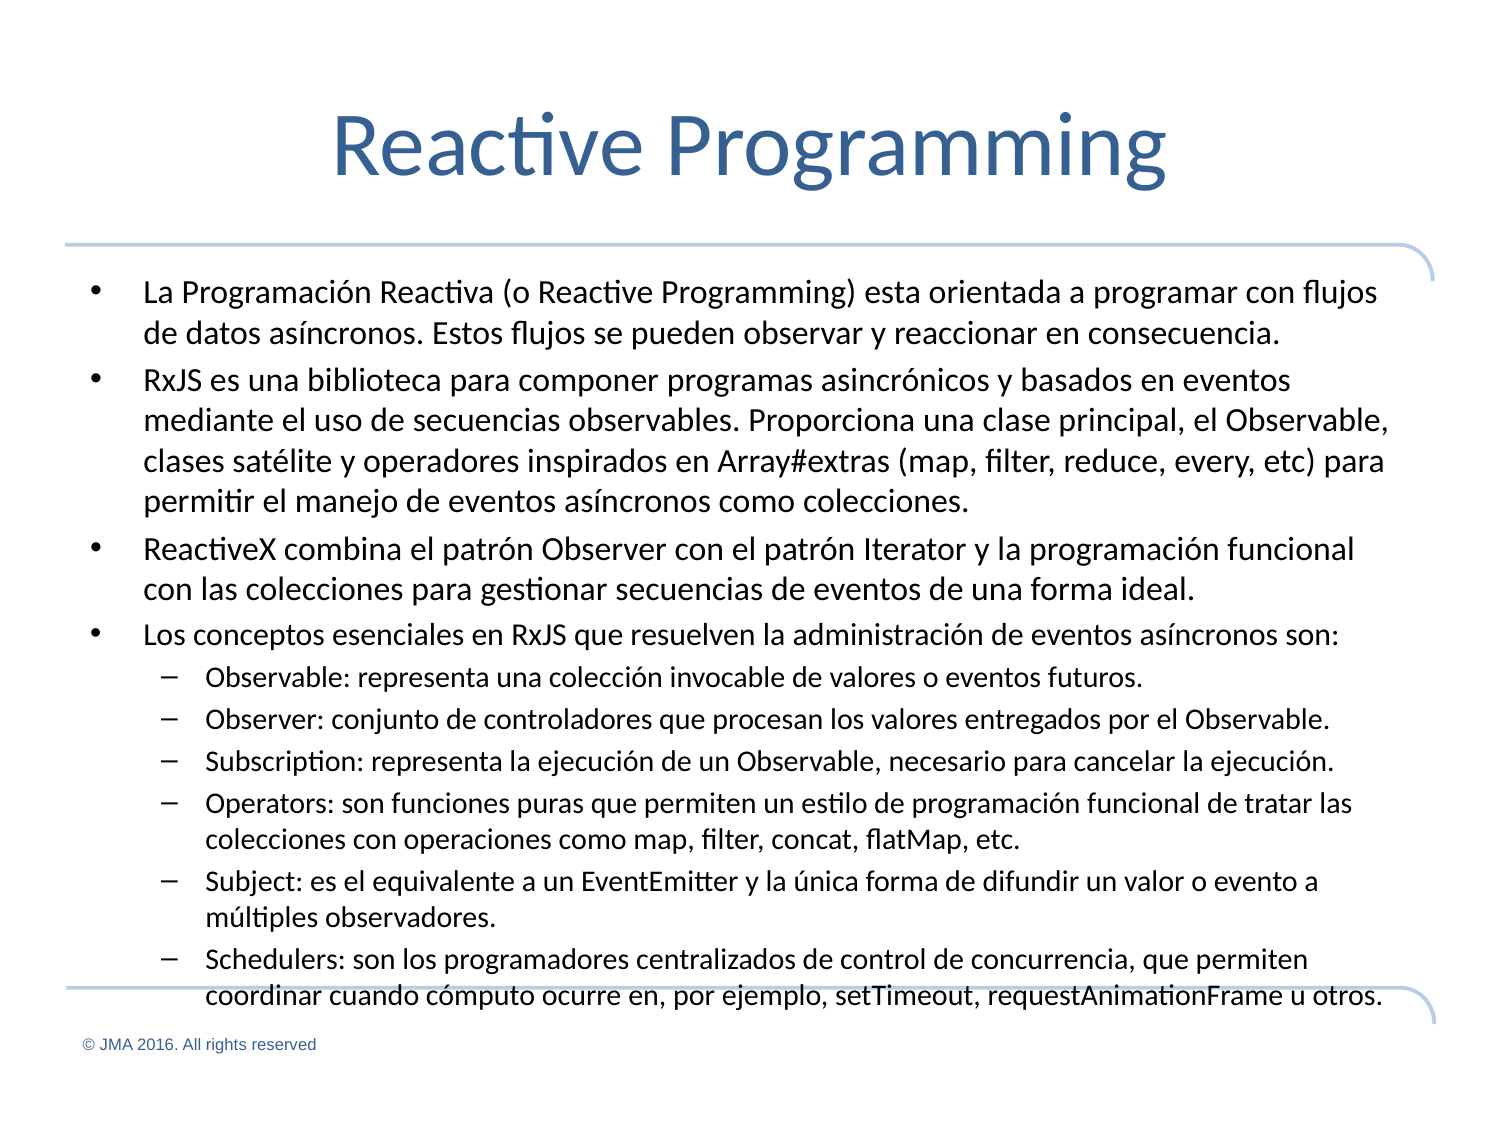

# Reactive Programming
La Programación Reactiva (o Reactive Programming) esta orientada a programar con flujos de datos asíncronos. Estos flujos se pueden observar y reaccionar en consecuencia.
RxJS es una biblioteca para componer programas asincrónicos y basados ​​en eventos mediante el uso de secuencias observables. Proporciona una clase principal, el Observable, clases satélite y operadores inspirados en Array#extras (map, filter, reduce, every, etc) para permitir el manejo de eventos asíncronos como colecciones.
ReactiveX combina el patrón Observer con el patrón Iterator y la programación funcional con las colecciones para gestionar secuencias de eventos de una forma ideal.
Los conceptos esenciales en RxJS que resuelven la administración de eventos asíncronos son:
Observable: representa una colección invocable de valores o eventos futuros.
Observer: conjunto de controladores que procesan los valores entregados por el Observable.
Subscription: representa la ejecución de un Observable, necesario para cancelar la ejecución.
Operators: son funciones puras que permiten un estilo de programación funcional de tratar las colecciones con operaciones como map, filter, concat, flatMap, etc.
Subject: es el equivalente a un EventEmitter y la única forma de difundir un valor o evento a múltiples observadores.
Schedulers: son los programadores centralizados de control de concurrencia, que permiten coordinar cuando cómputo ocurre en, por ejemplo, setTimeout, requestAnimationFrame u otros.